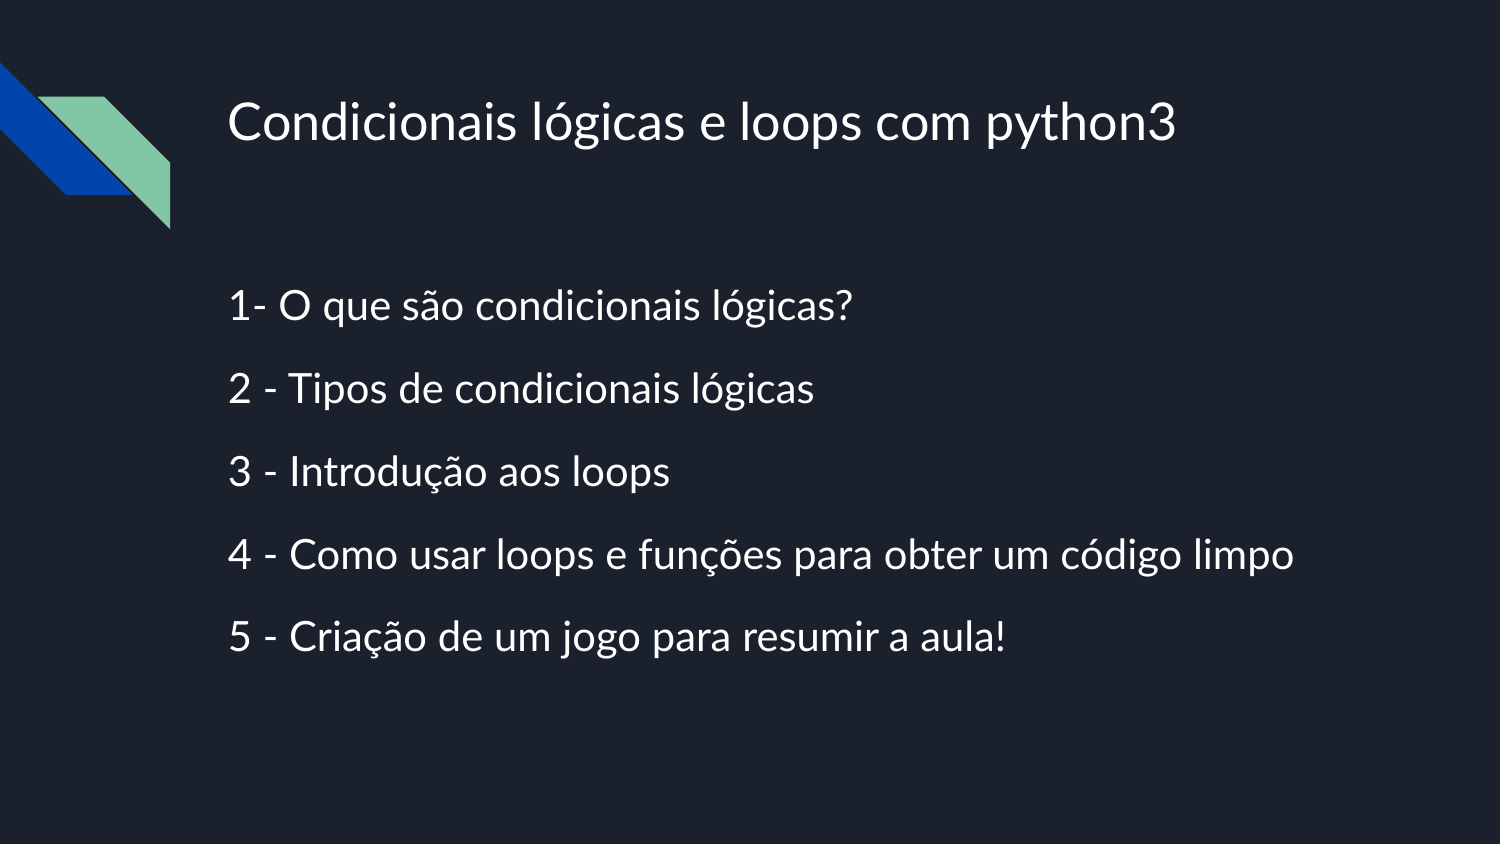

# Condicionais lógicas e loops com python3

1- O que são condicionais lógicas?
2 - Tipos de condicionais lógicas
3 - Introdução aos loops
4 - Como usar loops e funções para obter um código limpo
5 - Criação de um jogo para resumir a aula!